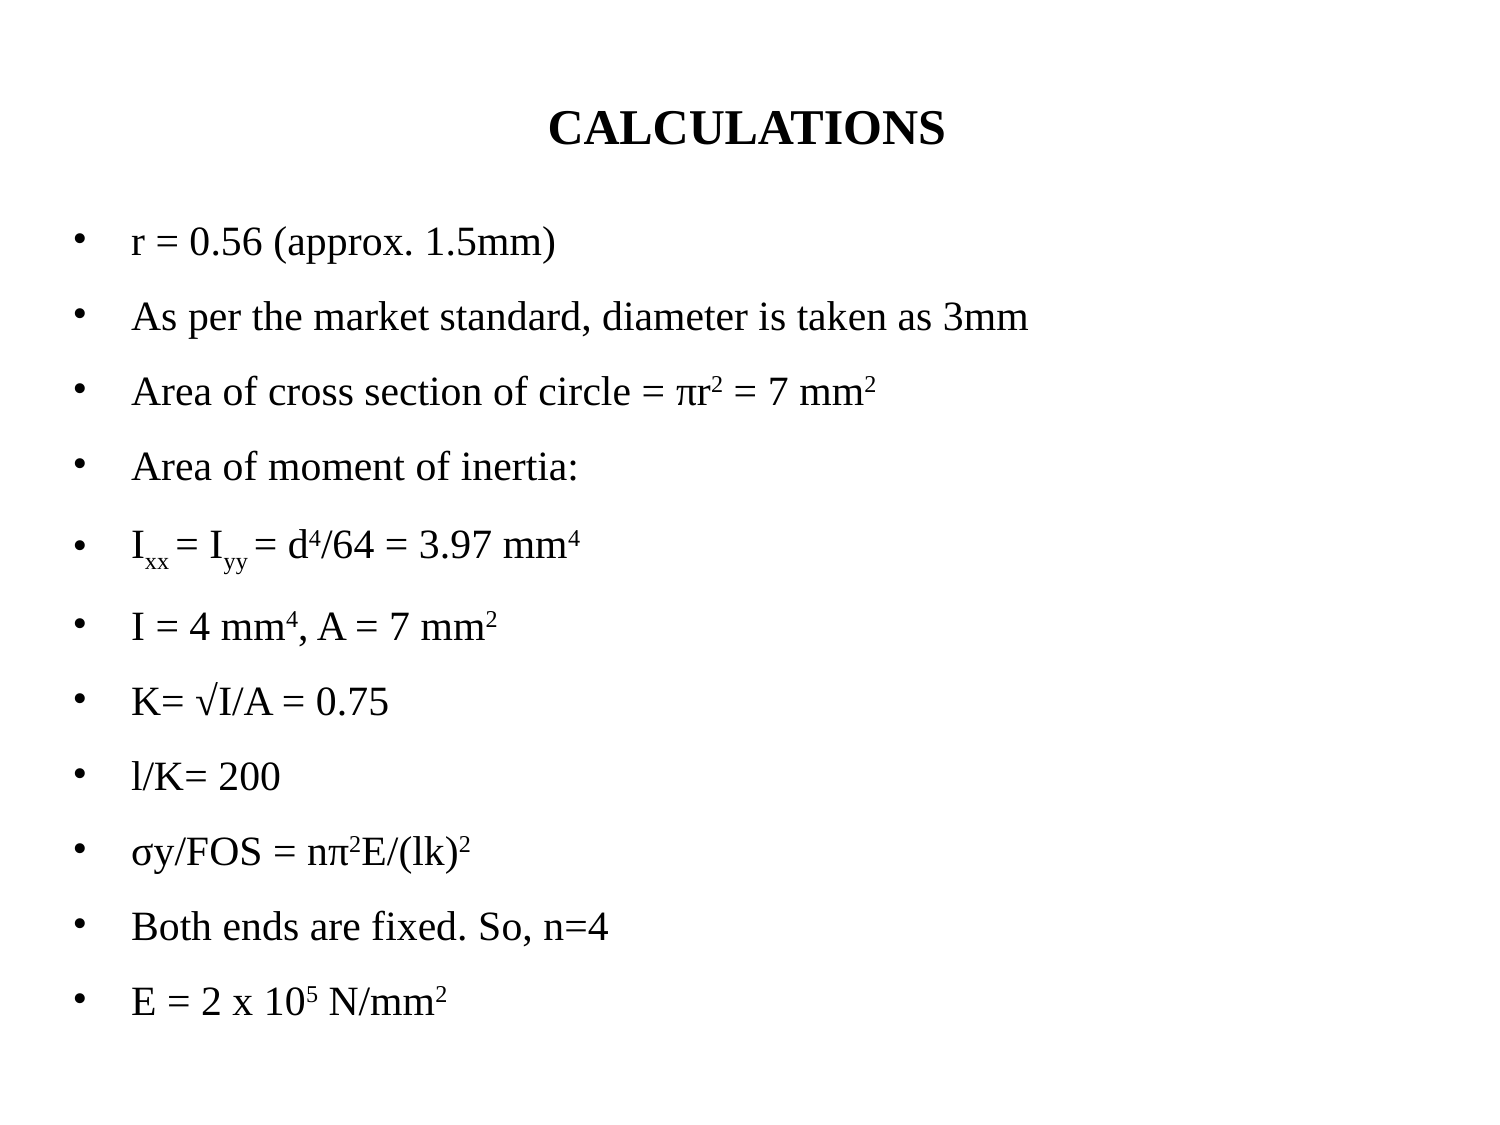

# CALCULATIONS
r = 0.56 (approx. 1.5mm)
As per the market standard, diameter is taken as 3mm
Area of cross section of circle = πr2 = 7 mm2
Area of moment of inertia:
Ixx = Iyy = d4/64 = 3.97 mm4
I = 4 mm4, A = 7 mm2
K= √I/A = 0.75
l/K= 200
σy/FOS = nπ2E/(lk)2
Both ends are fixed. So, n=4
E = 2 x 105 N/mm2